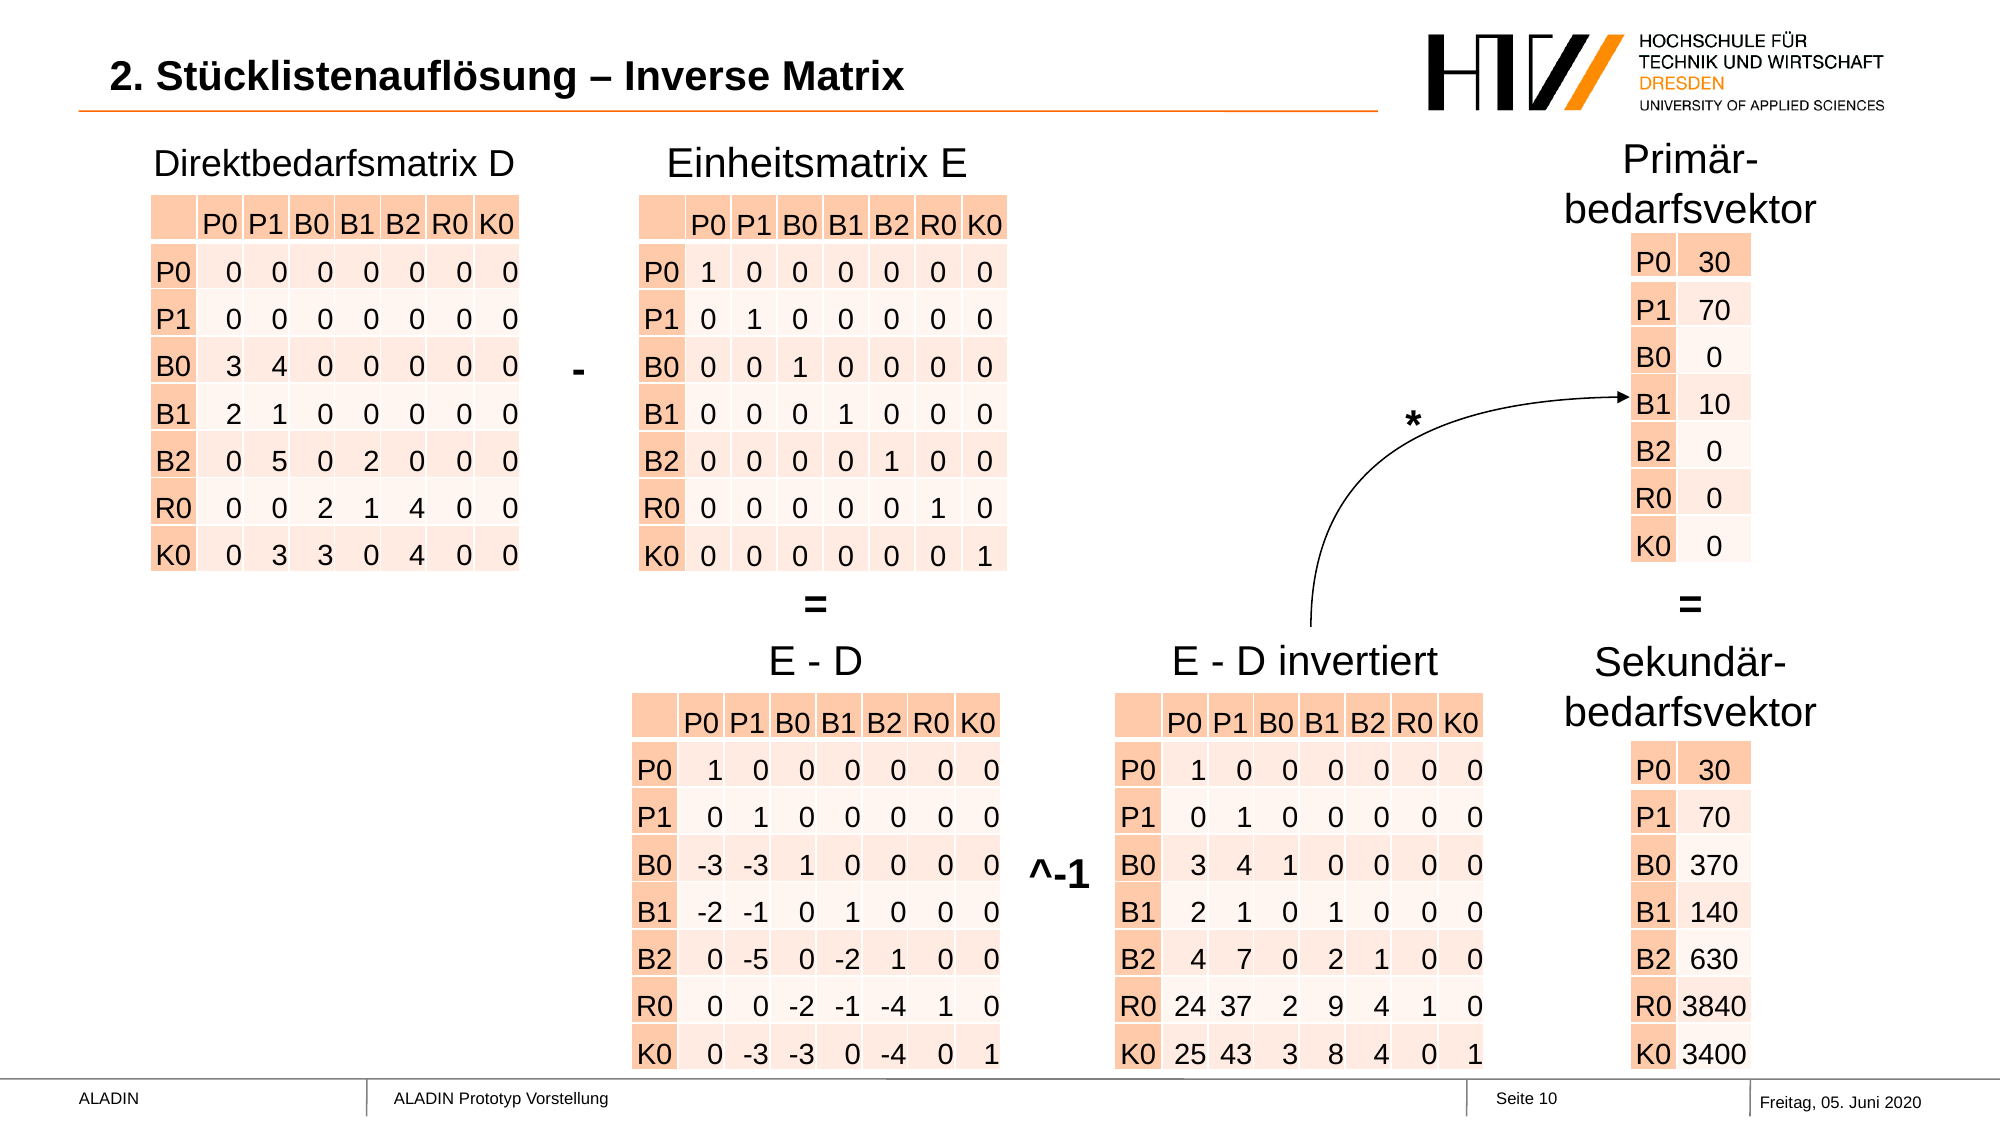

# 2. Stücklistenauflösung – Inverse Matrix
Primär-
bedarfsvektor
| P0 | 30 |
| --- | --- |
| P1 | 70 |
| B0 | 0 |
| B1 | 10 |
| B2 | 0 |
| R0 | 0 |
| K0 | 0 |
*
Einheitsmatrix E
|  | P0 | P1 | B0 | B1 | B2 | R0 | K0 |
| --- | --- | --- | --- | --- | --- | --- | --- |
| P0 | 1 | 0 | 0 | 0 | 0 | 0 | 0 |
| P1 | 0 | 1 | 0 | 0 | 0 | 0 | 0 |
| B0 | 0 | 0 | 1 | 0 | 0 | 0 | 0 |
| B1 | 0 | 0 | 0 | 1 | 0 | 0 | 0 |
| B2 | 0 | 0 | 0 | 0 | 1 | 0 | 0 |
| R0 | 0 | 0 | 0 | 0 | 0 | 1 | 0 |
| K0 | 0 | 0 | 0 | 0 | 0 | 0 | 1 |
-
Direktbedarfsmatrix D
|  | P0 | P1 | B0 | B1 | B2 | R0 | K0 |
| --- | --- | --- | --- | --- | --- | --- | --- |
| P0 | 0 | 0 | 0 | 0 | 0 | 0 | 0 |
| P1 | 0 | 0 | 0 | 0 | 0 | 0 | 0 |
| B0 | 3 | 4 | 0 | 0 | 0 | 0 | 0 |
| B1 | 2 | 1 | 0 | 0 | 0 | 0 | 0 |
| B2 | 0 | 5 | 0 | 2 | 0 | 0 | 0 |
| R0 | 0 | 0 | 2 | 1 | 4 | 0 | 0 |
| K0 | 0 | 3 | 3 | 0 | 4 | 0 | 0 |
=
E - D
|  | P0 | P1 | B0 | B1 | B2 | R0 | K0 |
| --- | --- | --- | --- | --- | --- | --- | --- |
| P0 | 1 | 0 | 0 | 0 | 0 | 0 | 0 |
| P1 | 0 | 1 | 0 | 0 | 0 | 0 | 0 |
| B0 | -3 | -3 | 1 | 0 | 0 | 0 | 0 |
| B1 | -2 | -1 | 0 | 1 | 0 | 0 | 0 |
| B2 | 0 | -5 | 0 | -2 | 1 | 0 | 0 |
| R0 | 0 | 0 | -2 | -1 | -4 | 1 | 0 |
| K0 | 0 | -3 | -3 | 0 | -4 | 0 | 1 |
=
Sekundär-
bedarfsvektor
| P0 | 30 |
| --- | --- |
| P1 | 70 |
| B0 | 370 |
| B1 | 140 |
| B2 | 630 |
| R0 | 3840 |
| K0 | 3400 |
E - D invertiert
|  | P0 | P1 | B0 | B1 | B2 | R0 | K0 |
| --- | --- | --- | --- | --- | --- | --- | --- |
| P0 | 1 | 0 | 0 | 0 | 0 | 0 | 0 |
| P1 | 0 | 1 | 0 | 0 | 0 | 0 | 0 |
| B0 | 3 | 4 | 1 | 0 | 0 | 0 | 0 |
| B1 | 2 | 1 | 0 | 1 | 0 | 0 | 0 |
| B2 | 4 | 7 | 0 | 2 | 1 | 0 | 0 |
| R0 | 24 | 37 | 2 | 9 | 4 | 1 | 0 |
| K0 | 25 | 43 | 3 | 8 | 4 | 0 | 1 |
^-1